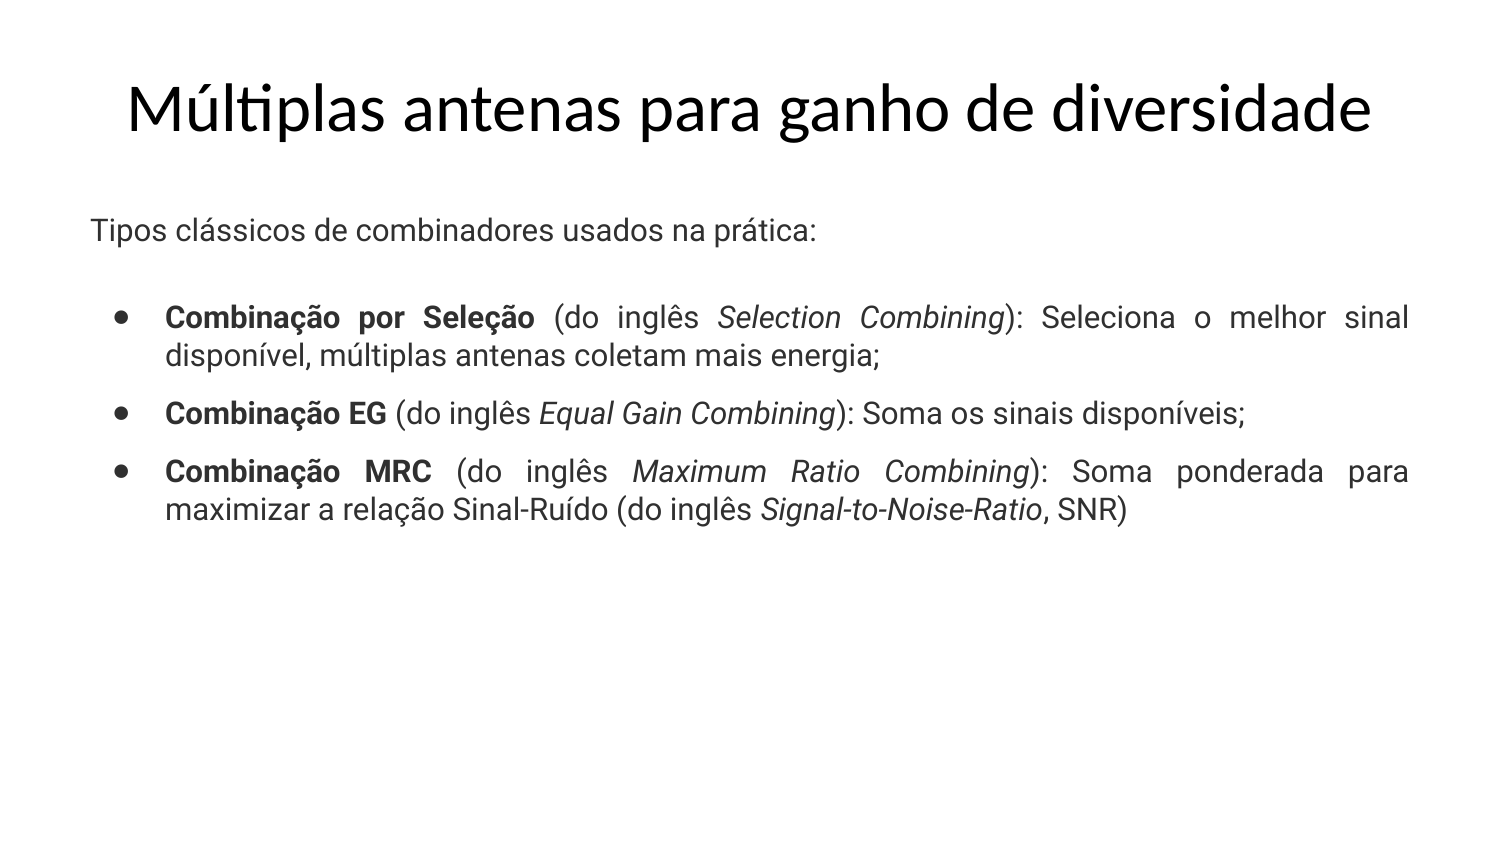

# Múltiplas antenas para ganho de diversidade
Tipos clássicos de combinadores usados na prática:
Combinação por Seleção (do inglês Selection Combining): Seleciona o melhor sinal disponível, múltiplas antenas coletam mais energia;
Combinação EG (do inglês Equal Gain Combining): Soma os sinais disponíveis;
Combinação MRC (do inglês Maximum Ratio Combining): Soma ponderada para maximizar a relação Sinal-Ruído (do inglês Signal-to-Noise-Ratio, SNR)